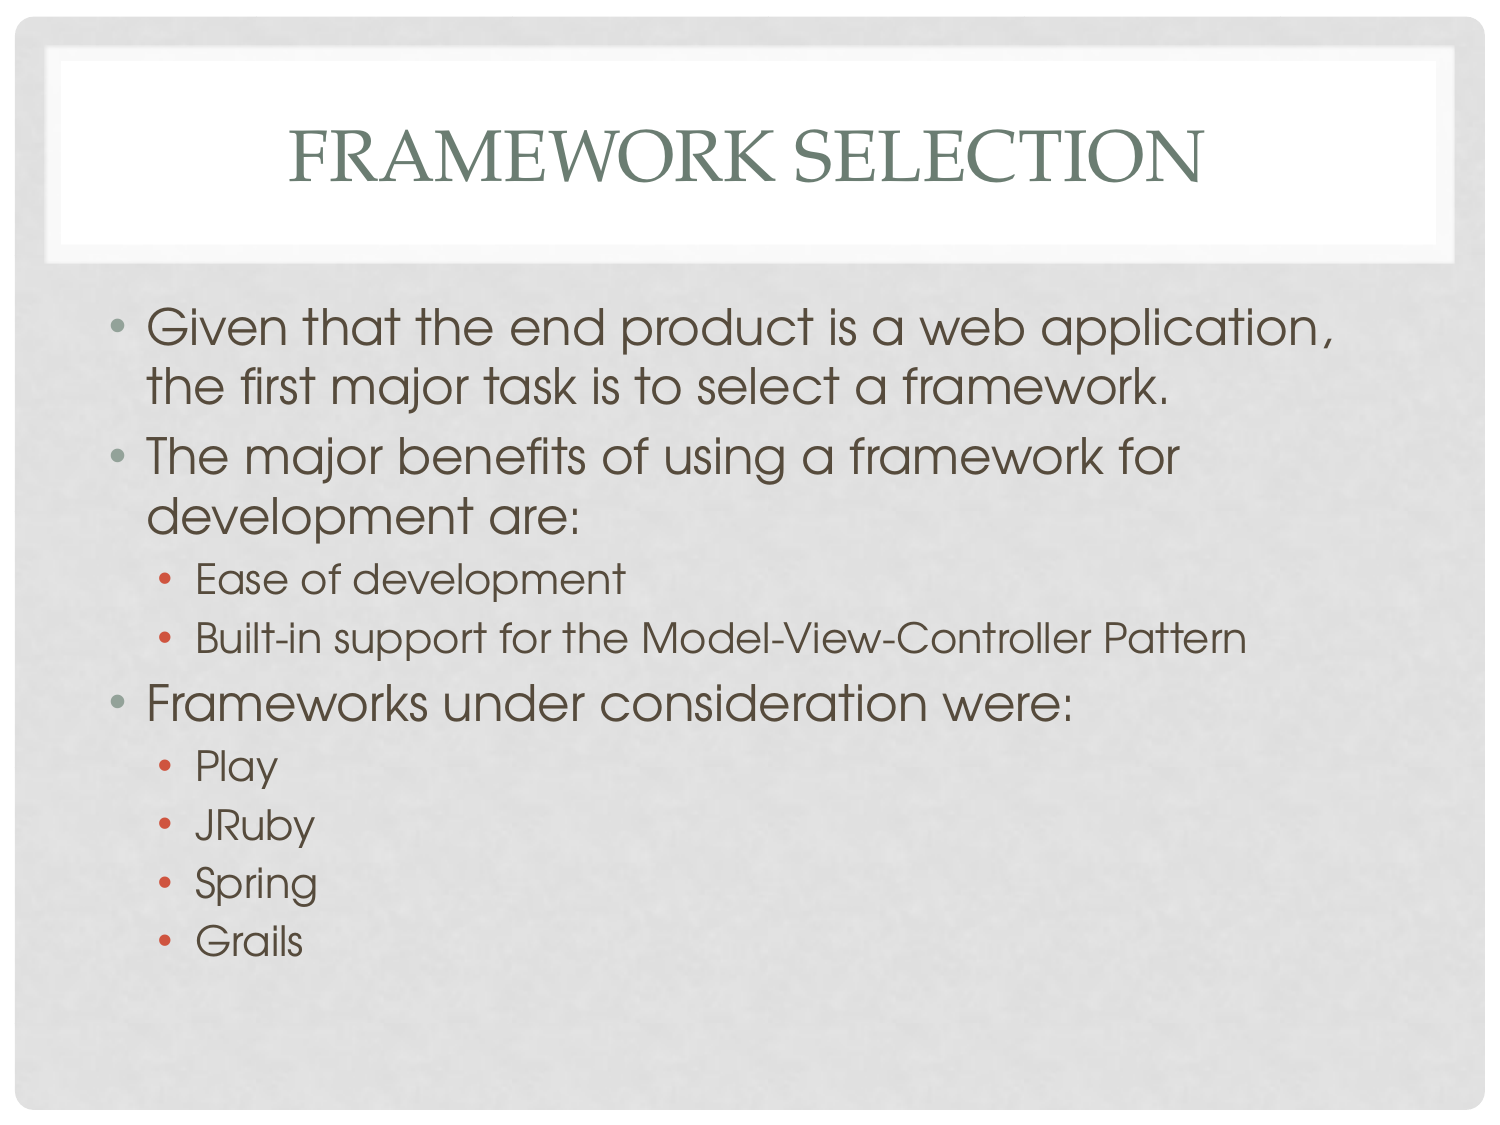

# Framework Selection
Given that the end product is a web application, the first major task is to select a framework.
The major benefits of using a framework for development are:
Ease of development
Built-in support for the Model-View-Controller Pattern
Frameworks under consideration were:
Play
JRuby
Spring
Grails